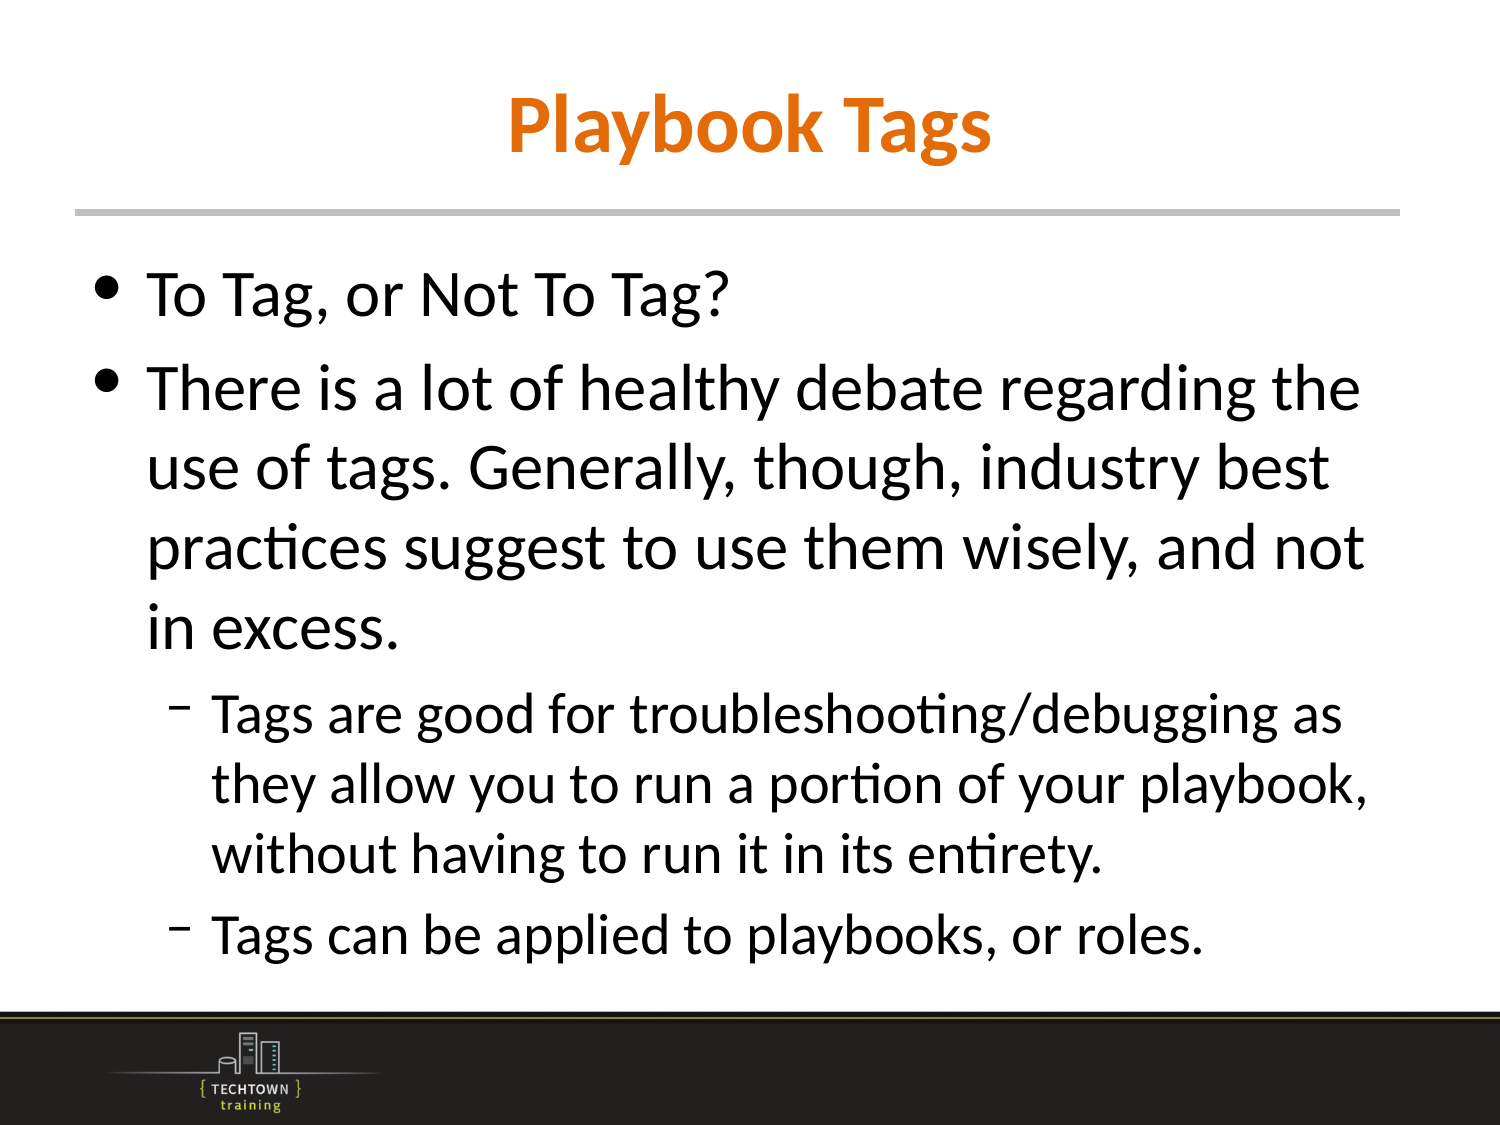

# Playbook Tags
To Tag, or Not To Tag?
There is a lot of healthy debate regarding the use of tags. Generally, though, industry best practices suggest to use them wisely, and not in excess.
Tags are good for troubleshooting/debugging as they allow you to run a portion of your playbook, without having to run it in its entirety.
Tags can be applied to playbooks, or roles.